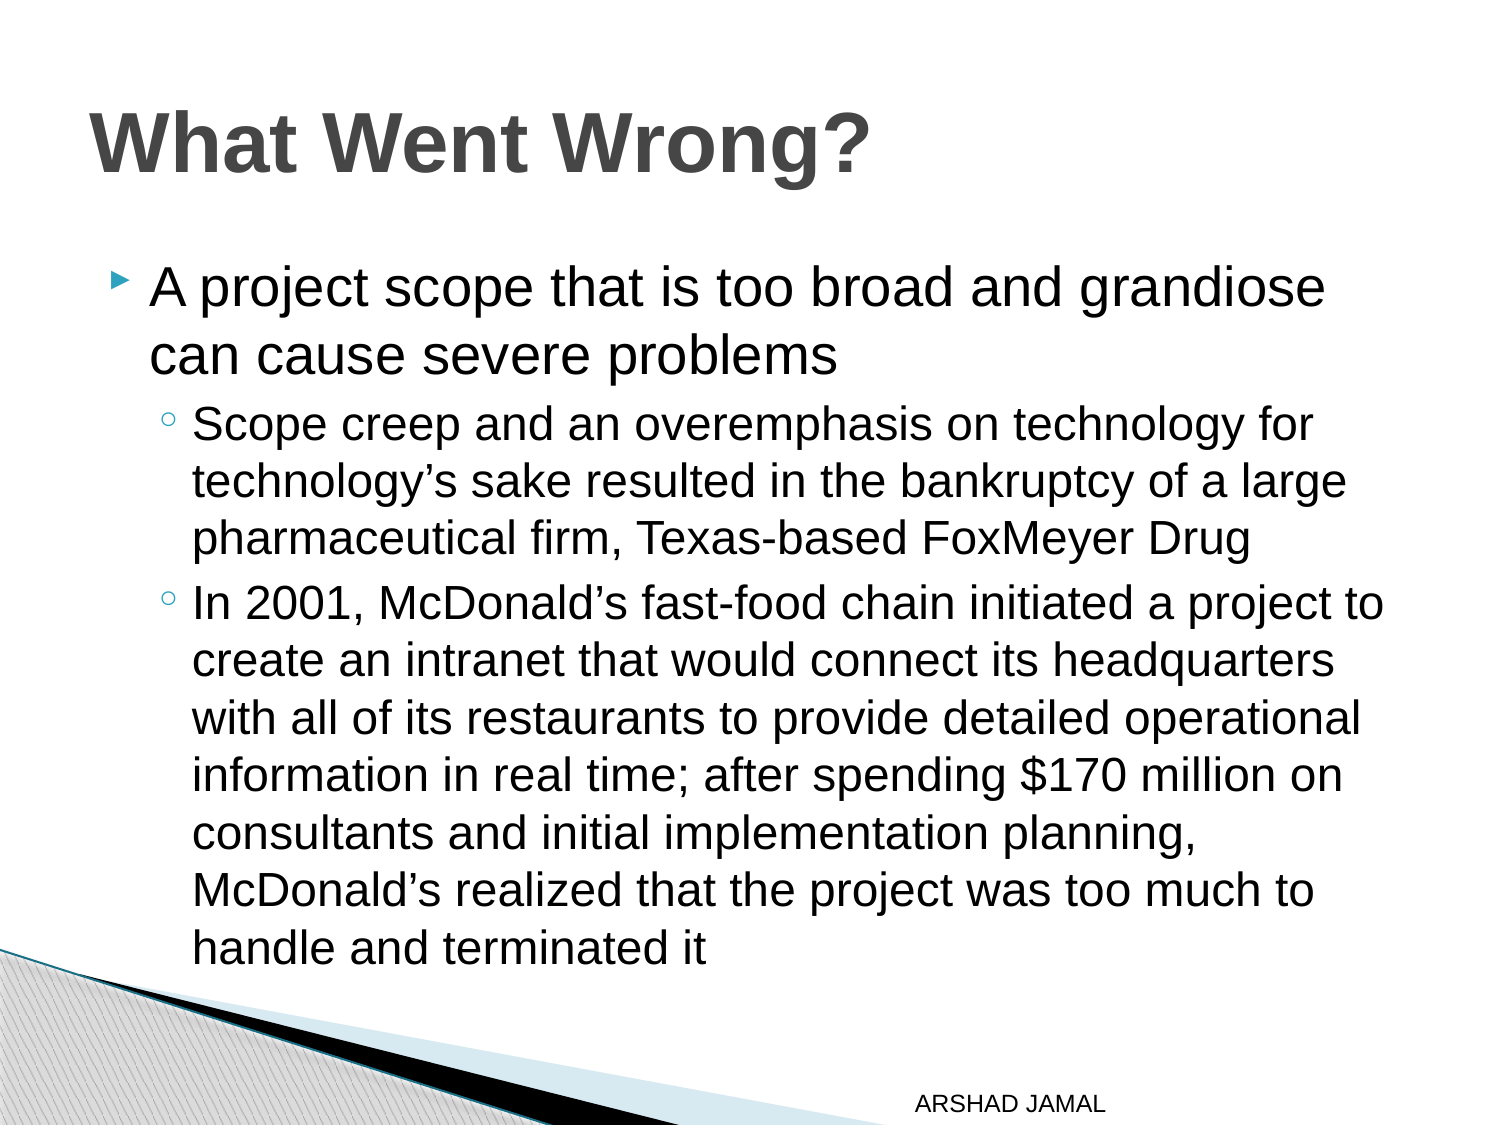

# What Went Wrong?
A project scope that is too broad and grandiose can cause severe problems
Scope creep and an overemphasis on technology for technology’s sake resulted in the bankruptcy of a large pharmaceutical firm, Texas-based FoxMeyer Drug
In 2001, McDonald’s fast-food chain initiated a project to create an intranet that would connect its headquarters with all of its restaurants to provide detailed operational information in real time; after spending $170 million on consultants and initial implementation planning, McDonald’s realized that the project was too much to handle and terminated it